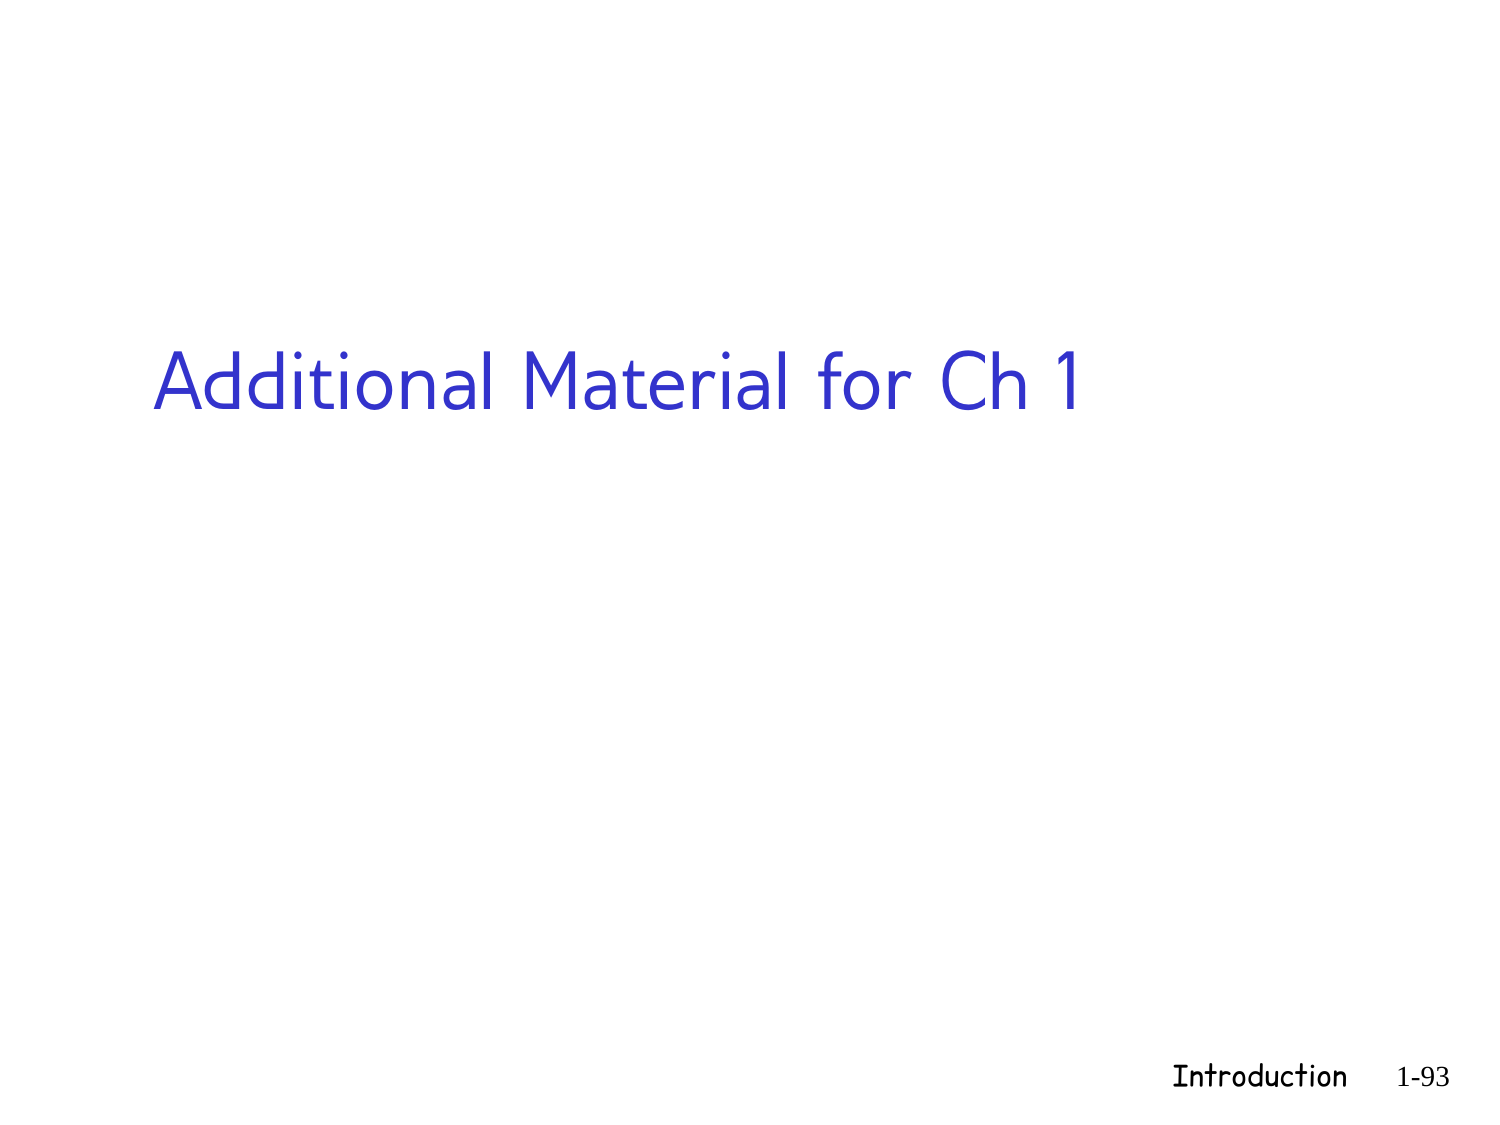

# Additional Material for Ch 1
 Introduction
1-93